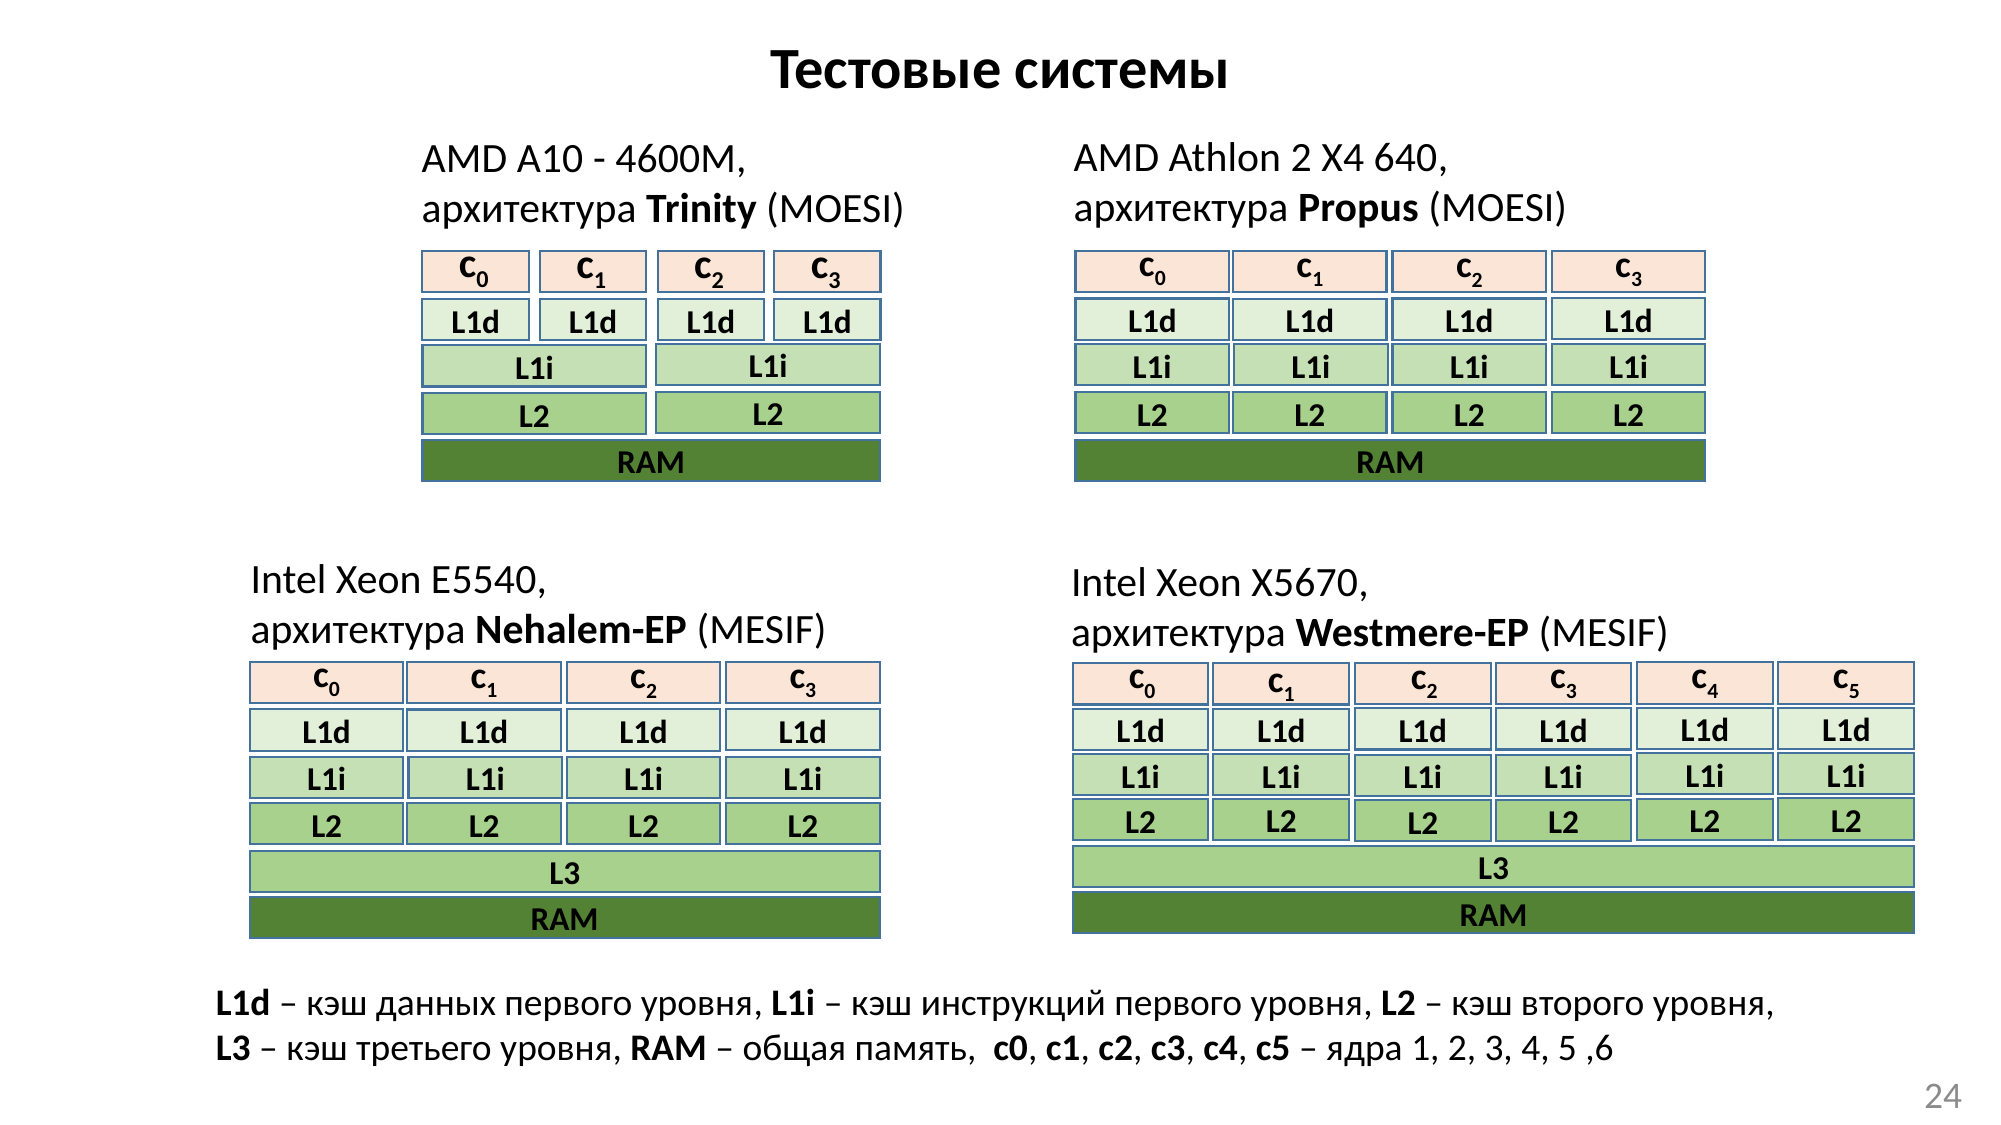

Тестовые системы
AMD Athlon 2 X4 640,
архитектура Propus (MOESI)
AMD A10 - 4600M, архитектура Trinity (MOESI)
с0
с0
с1
с3
с2
с1
с3
с2

L1d
L1d
L1d
L1d
L1d
L1d
L1d
L1d
L1i
L1i
L1i
L1i
L1i
L1i
L2
L2
L2
L2
L2
L2
RAM
RAM
Intel Xeon X5670,
архитектура Westmere-EP (MESIF)
Intel Xeon E5540,
архитектура Nehalem-EP (MESIF)

с0
с1
с3
с2

с5

с3

с4

с2

с0

с1

L1d
L1d
L1d
L1d
L1d
L1d
L1d
L1d
L1d
L1d
L1i
L1i
L1i
L1i
L1i
L1i
L1i
L1i
L1i
L1i
L2
L2
L2
L2
L2
L2
L2
L2
L2
L2
L3
L3
RAM
RAM
L1d – кэш данных первого уровня, L1i – кэш инструкций первого уровня, L2 – кэш второго уровня,
L3 – кэш третьего уровня, RAM – общая память,  с0, с1, с2, с3, с4, с5 – ядра 1, 2, 3, 4, 5 ,6
24